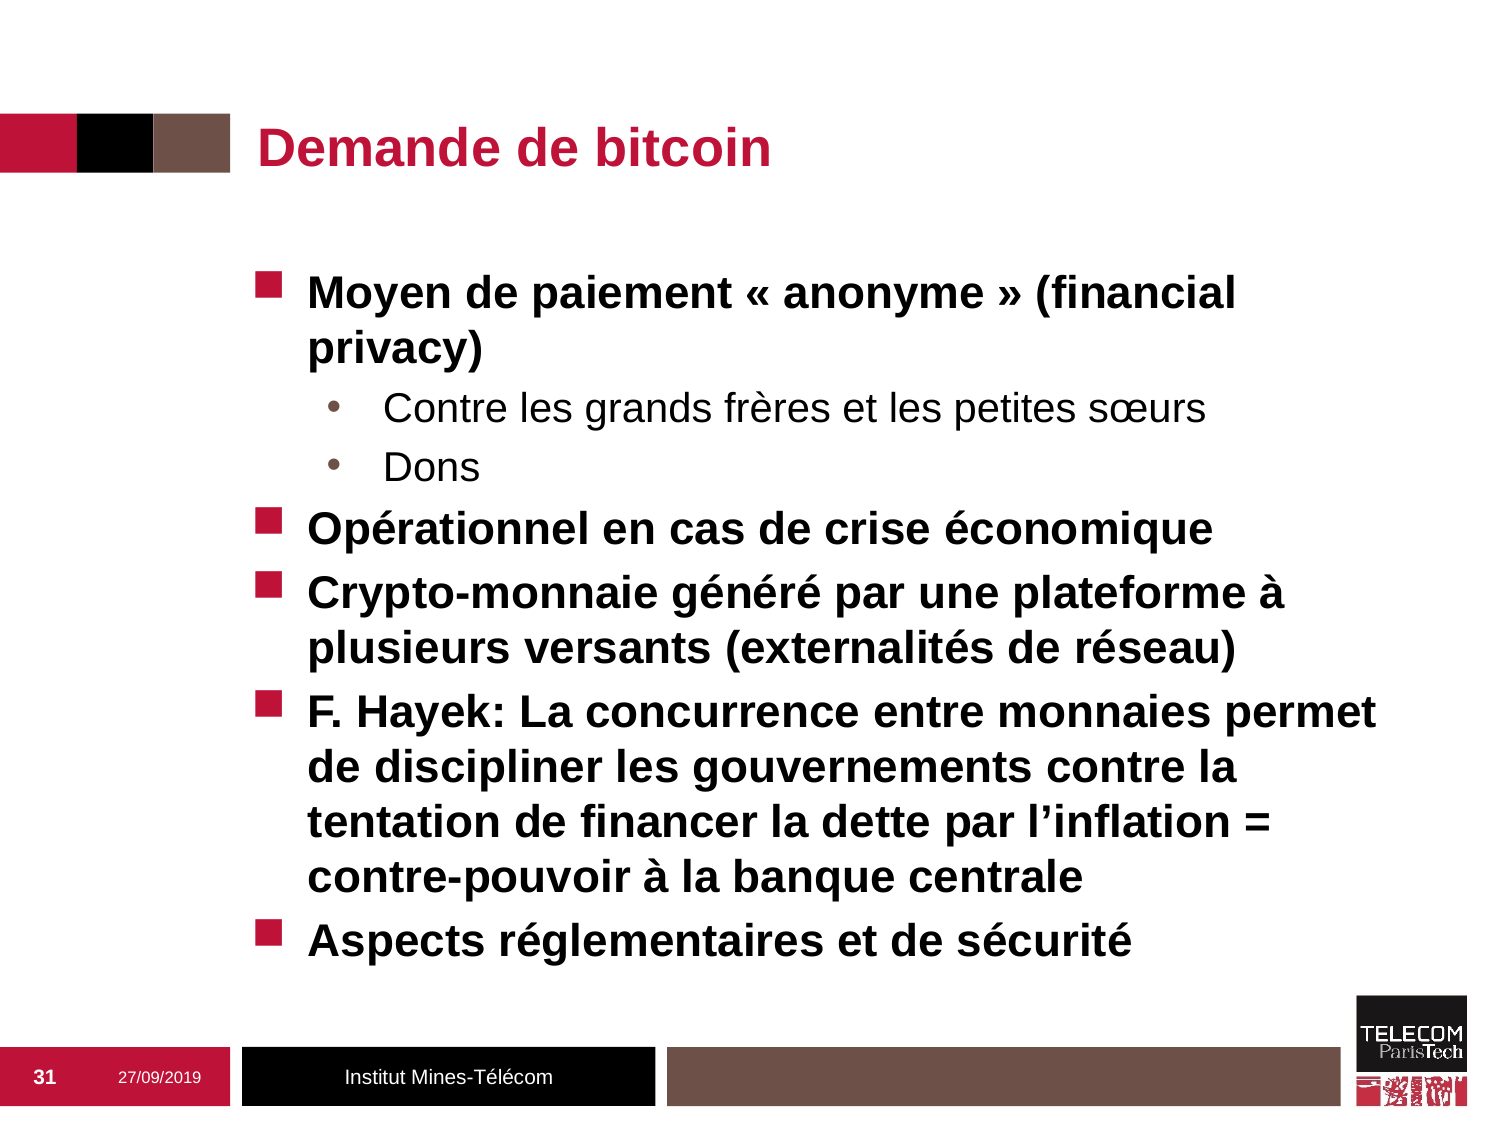

Demande de bitcoin
Moyen de paiement « anonyme » (financial privacy)
Contre les grands frères et les petites sœurs
Dons
Opérationnel en cas de crise économique
Crypto-monnaie généré par une plateforme à plusieurs versants (externalités de réseau)
F. Hayek: La concurrence entre monnaies permet de discipliner les gouvernements contre la tentation de financer la dette par l’inflation = contre-pouvoir à la banque centrale
Aspects réglementaires et de sécurité

31
27/09/2019